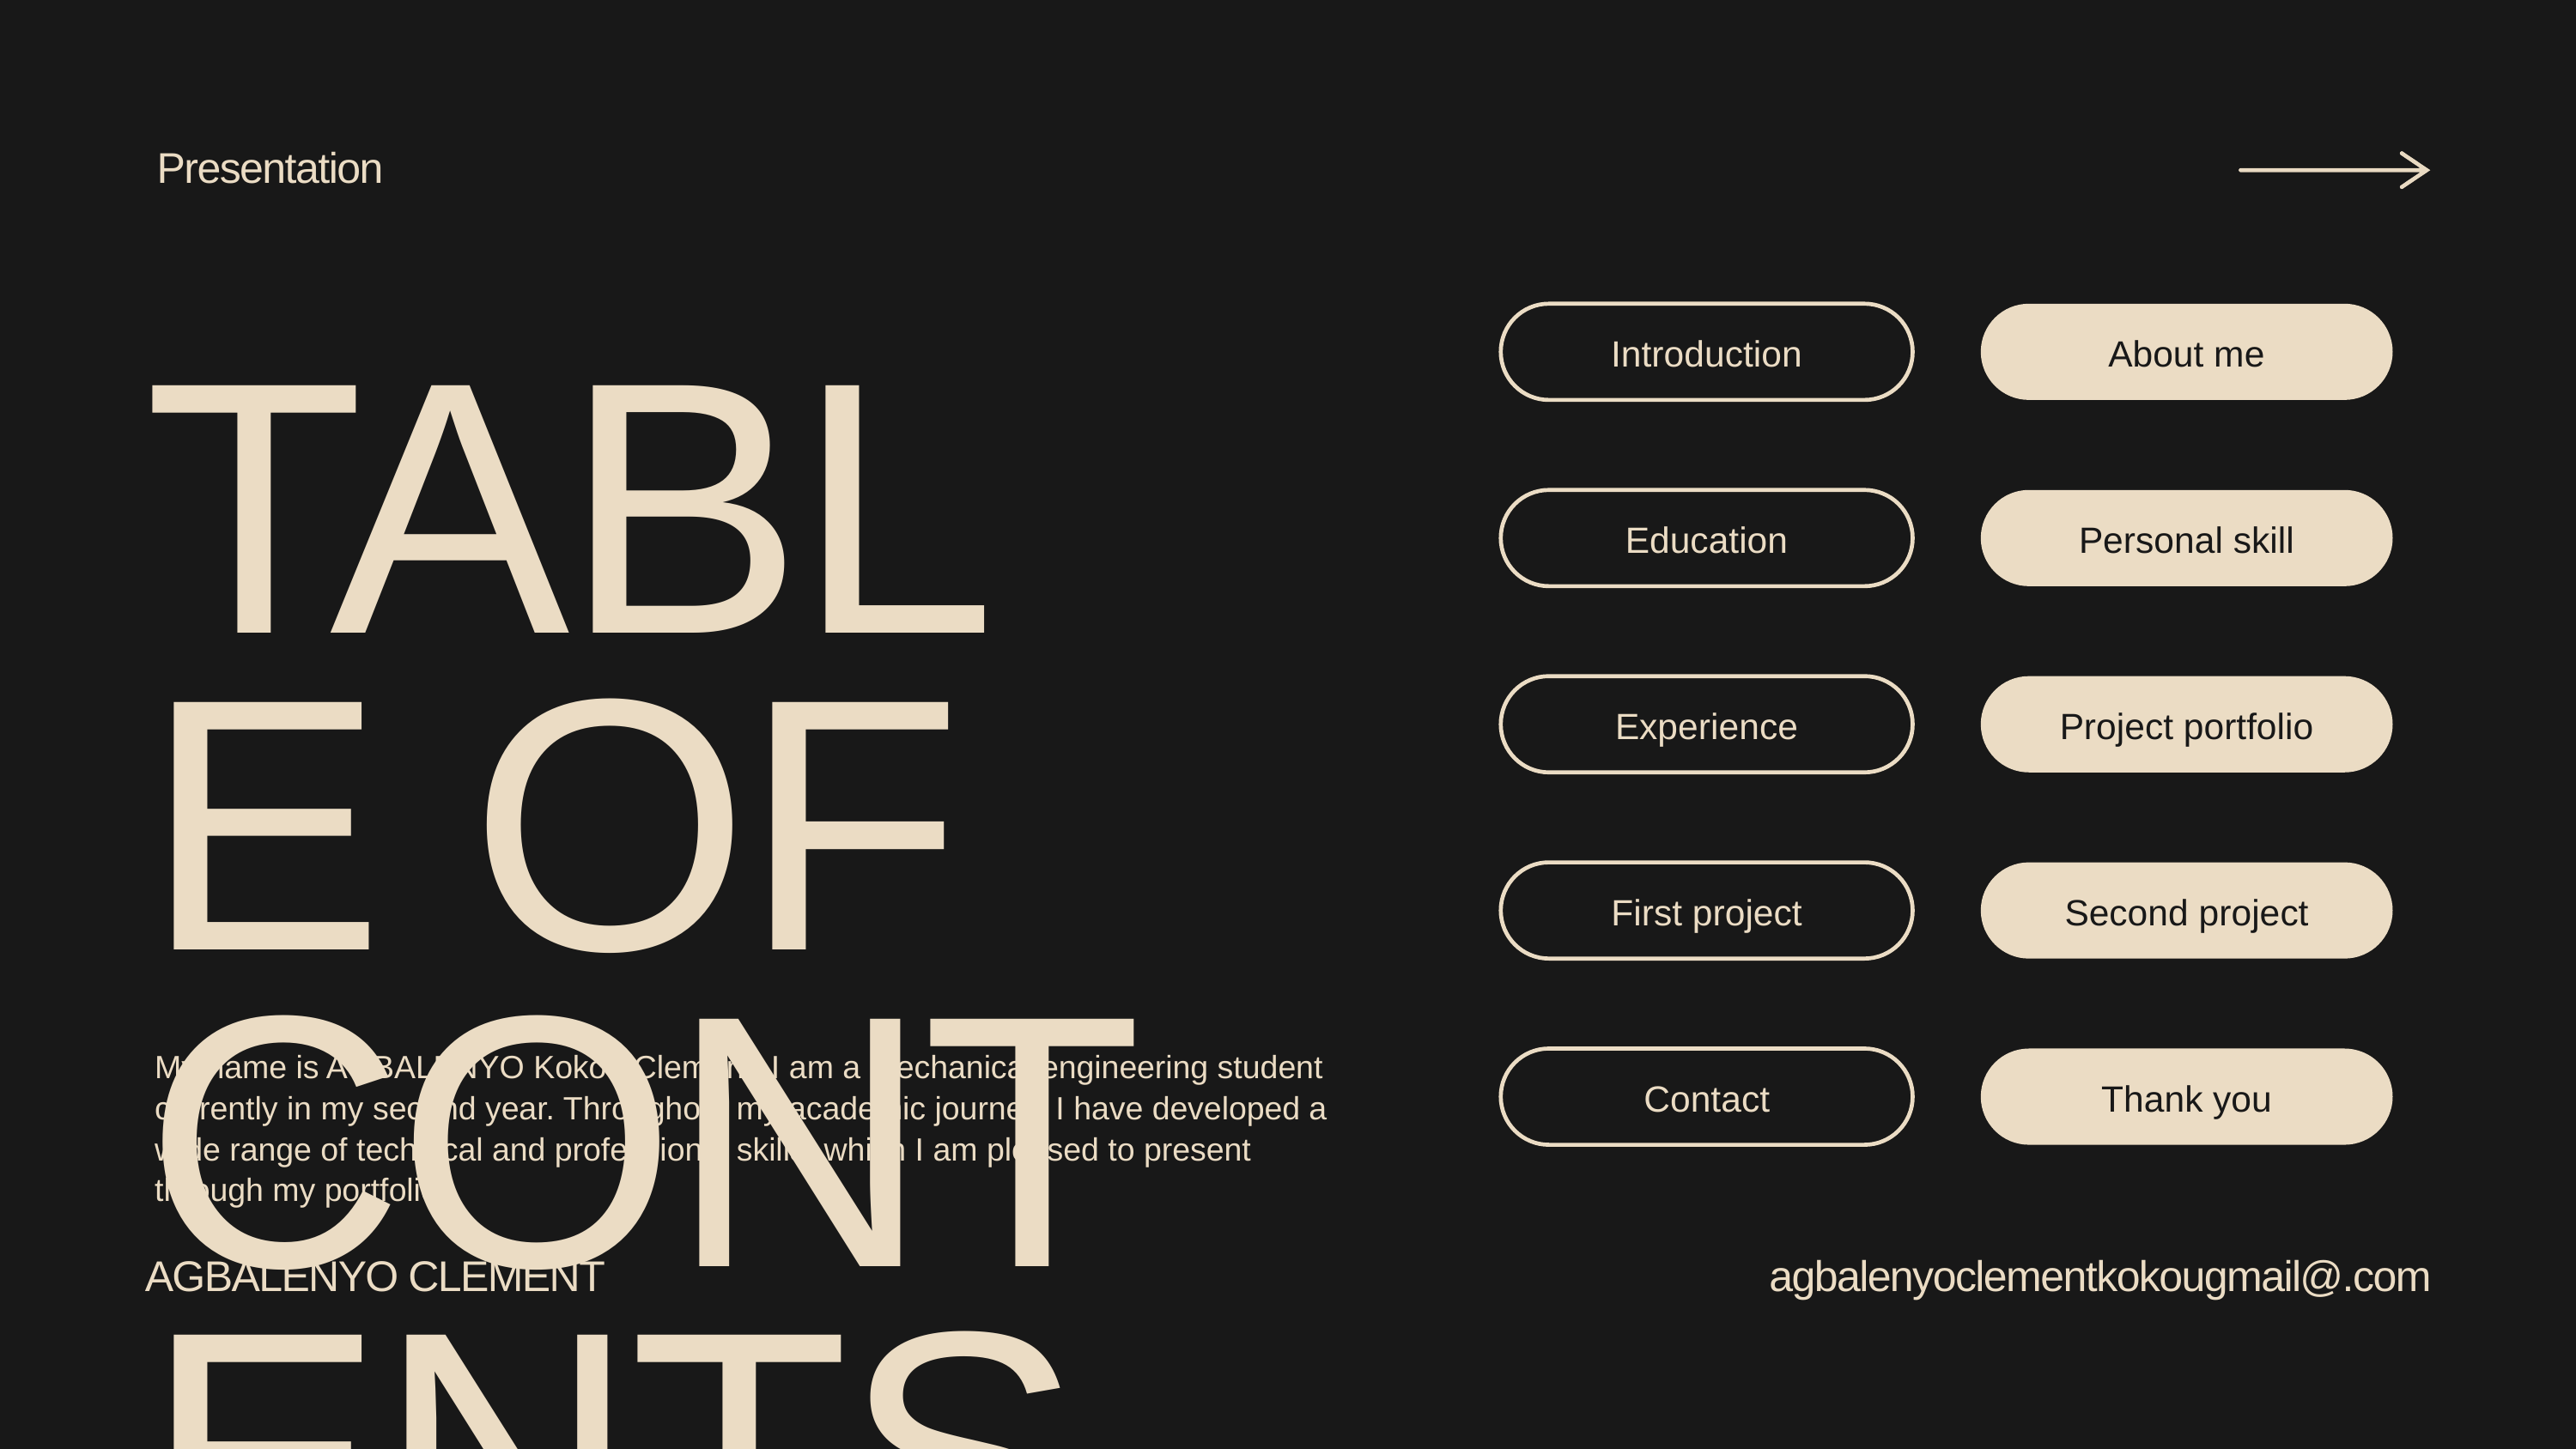

Presentation

Introduction
About me
TABLE OF CONTENTS

Personal skill
Education

Experience
Project portfolio

Second project
First project
My name is AGBALENYO Kokou Clement. I am a mechanical engineering student currently in my second year. Throughout my academic journey, I have developed a wide range of technical and professional skills, which I am pleased to present through my portfolio.

Contact
Thank you
AGBALENYO CLEMENT
agbalenyoclementkokougmail@.com